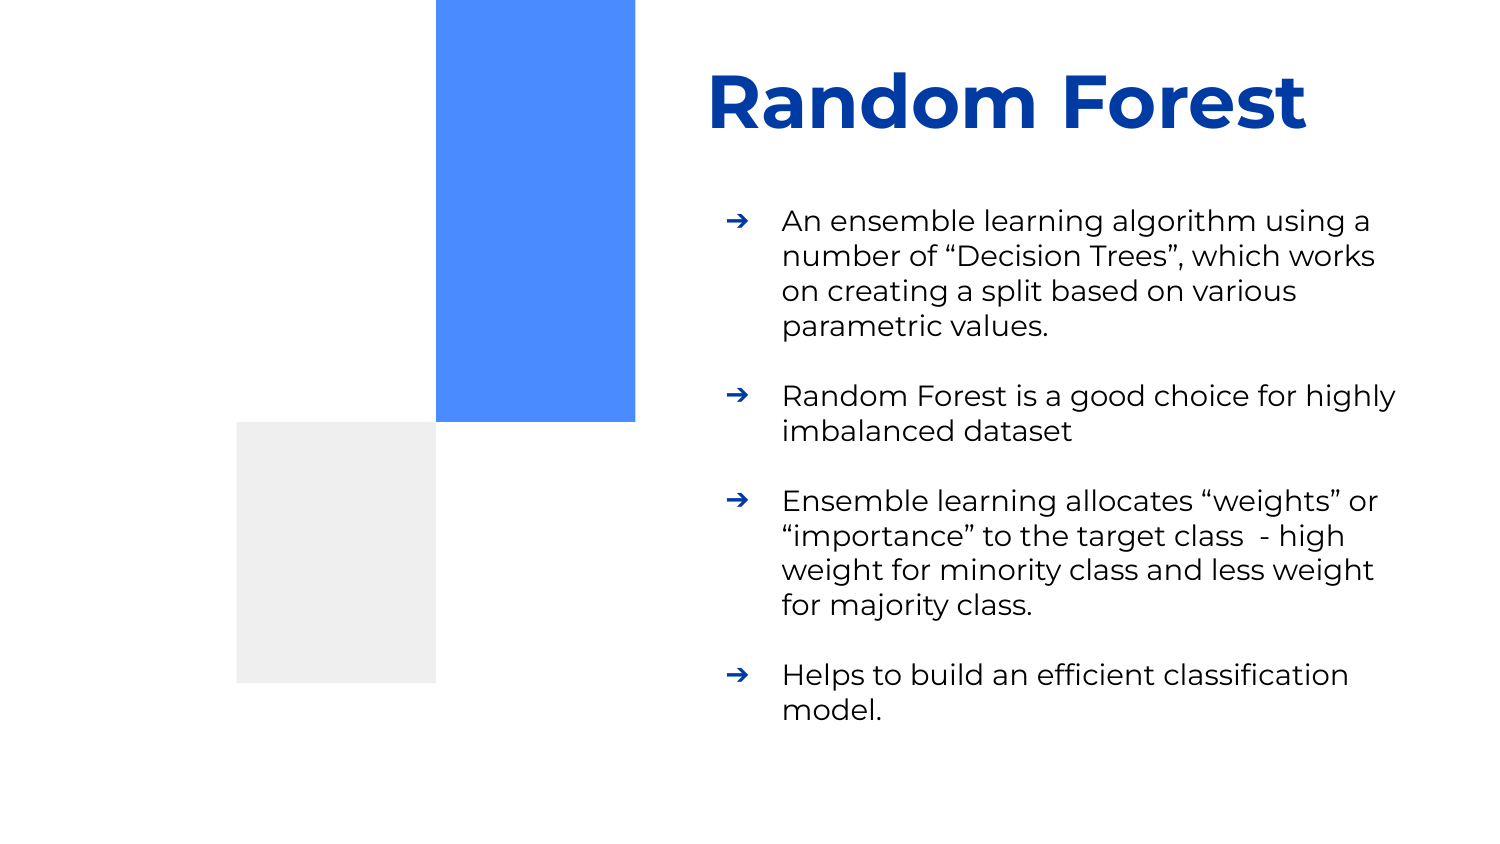

# Random Forest
An ensemble learning algorithm using a number of “Decision Trees”, which works on creating a split based on various parametric values.

Random Forest is a good choice for highly imbalanced dataset

Ensemble learning allocates “weights” or “importance” to the target class  - high weight for minority class and less weight for majority class.

Helps to build an efficient classification model.